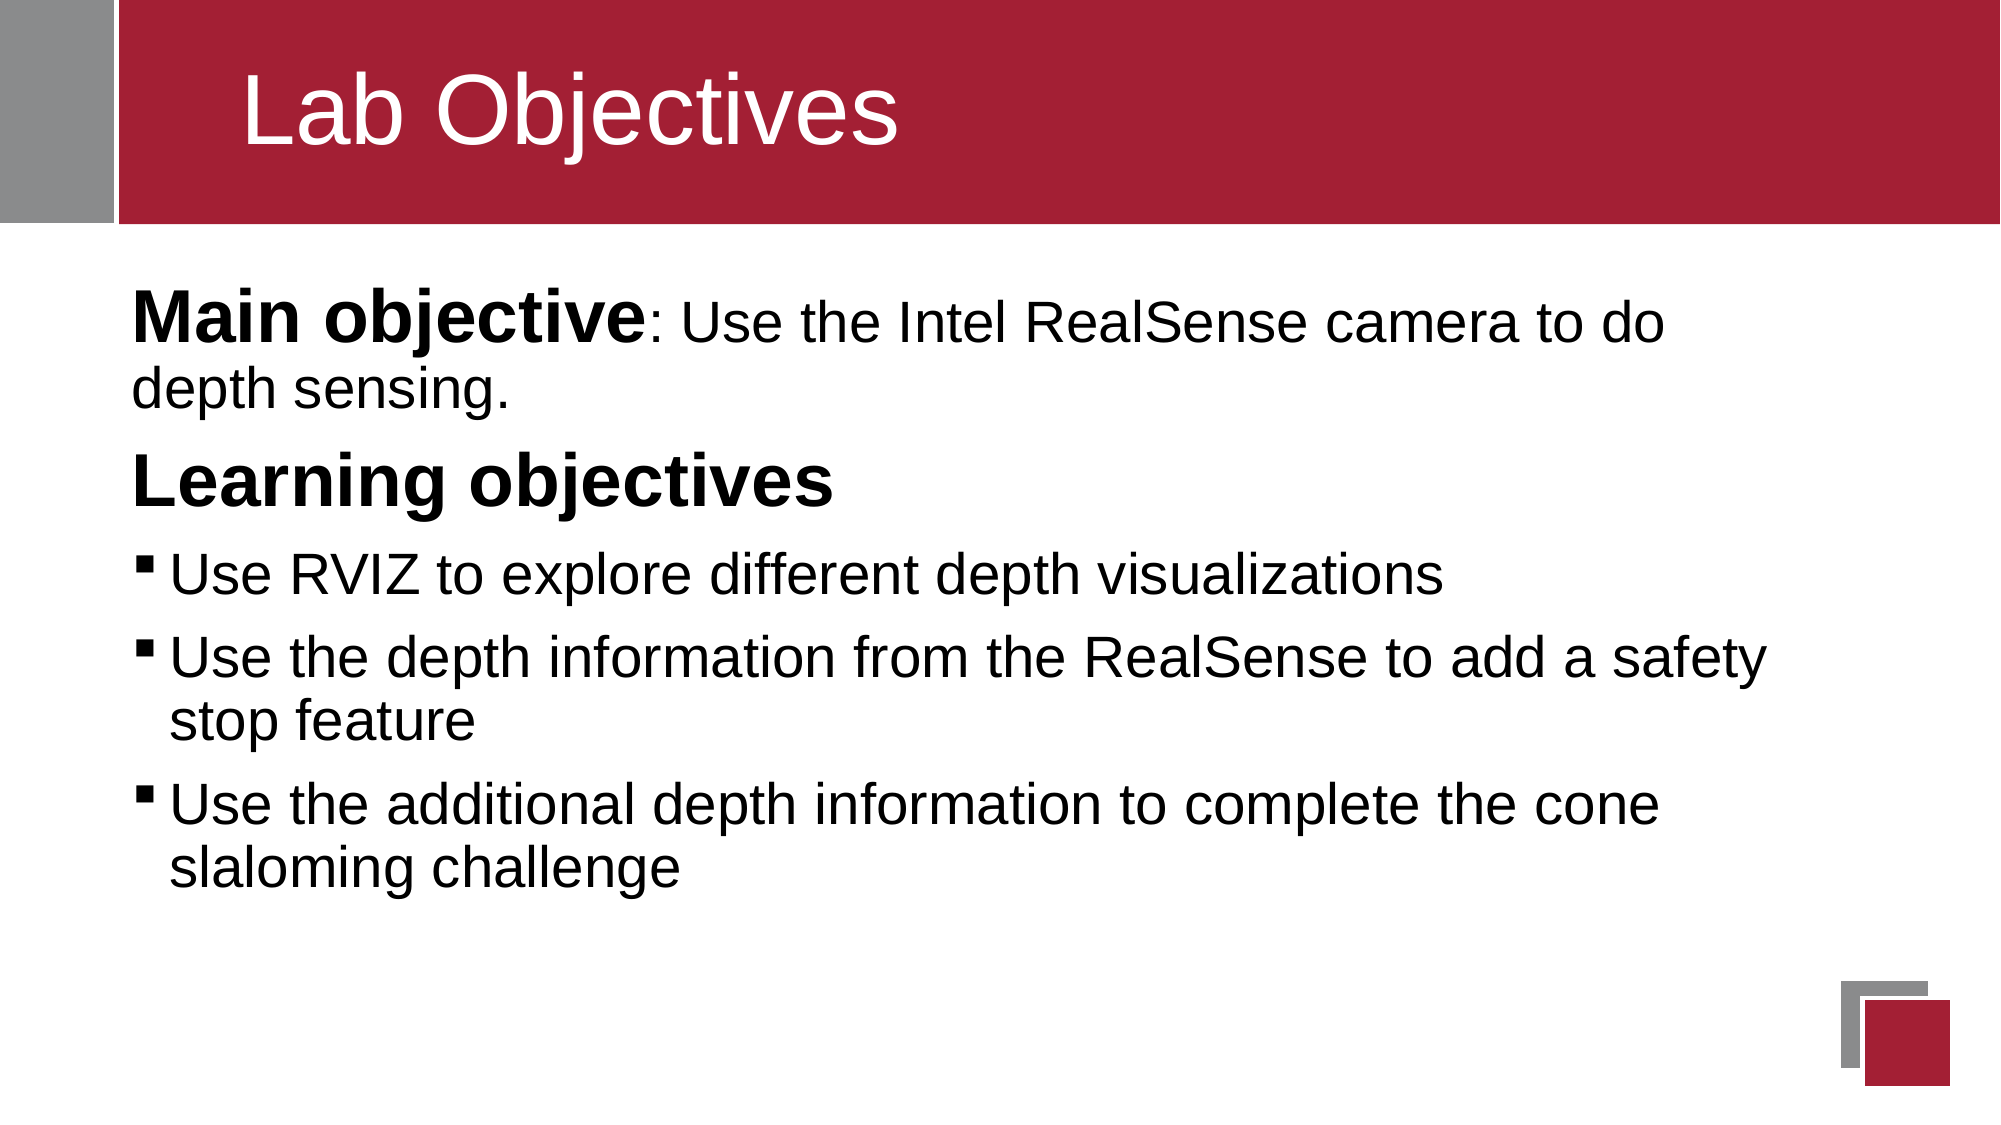

# Lab Objectives

Main objective: Use the Intel RealSense camera to do depth sensing.
Learning objectives
Use RVIZ to explore different depth visualizations
Use the depth information from the RealSense to add a safety stop feature
Use the additional depth information to complete the cone slaloming challenge